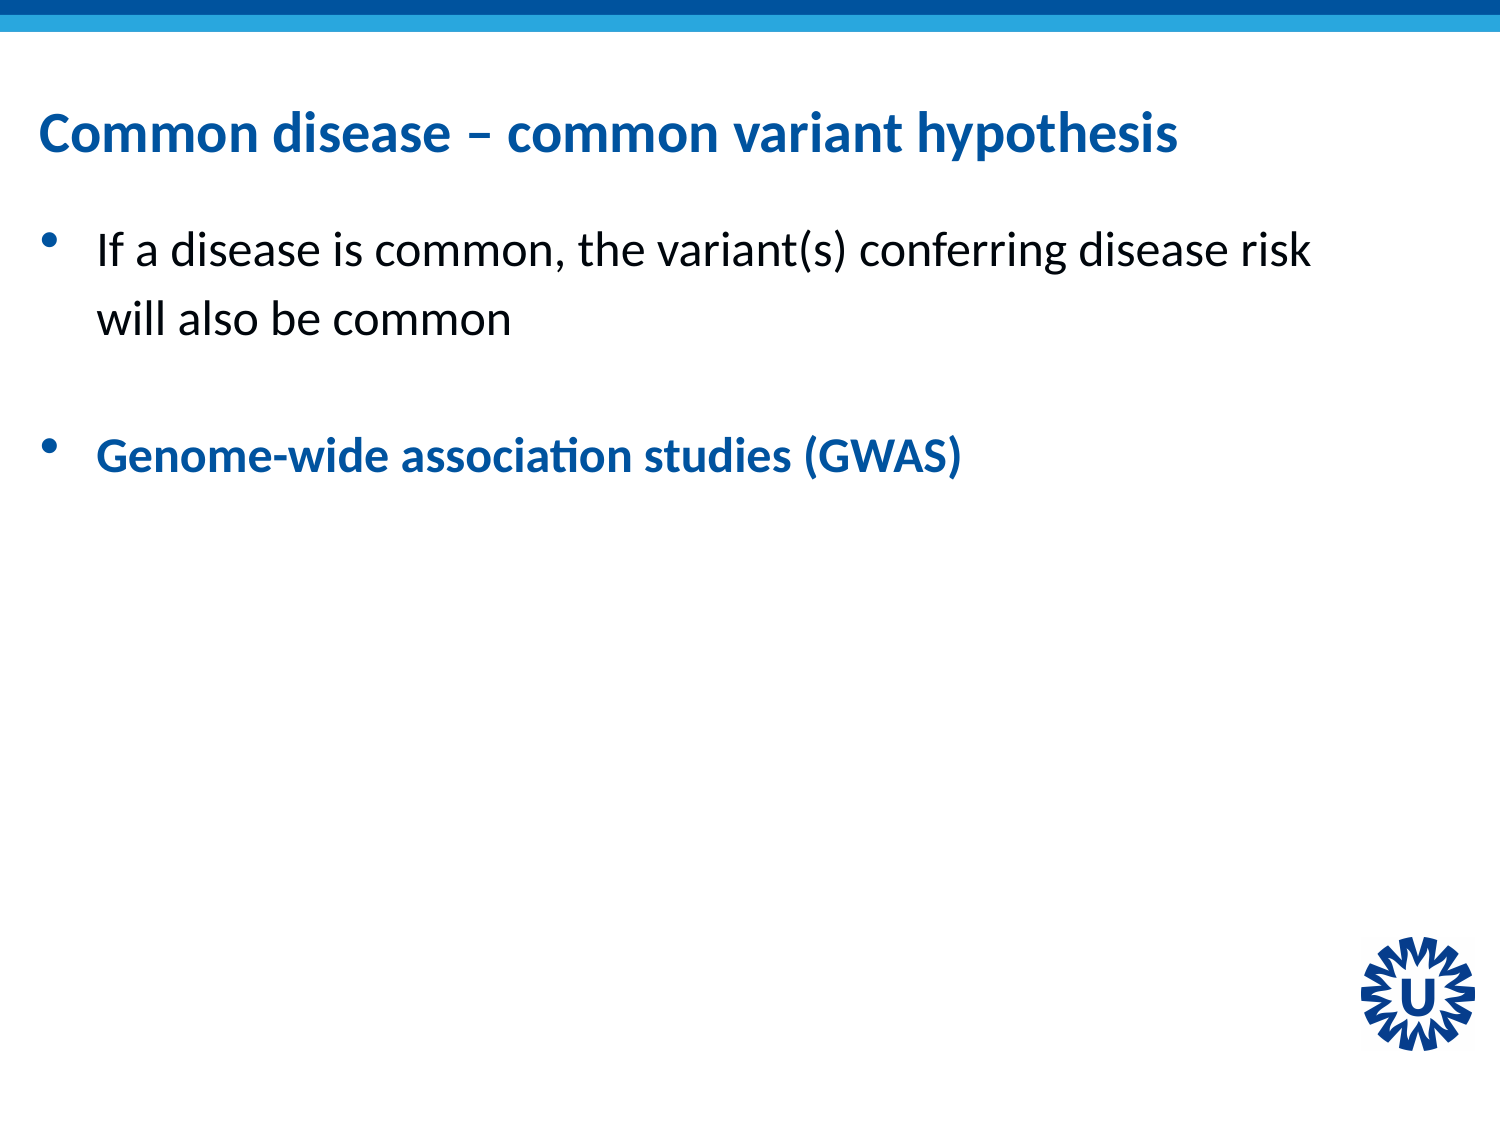

# Common disease – common variant hypothesis
If a disease is common, the variant(s) conferring disease risk will also be common

Genome-wide association studies (GWAS)